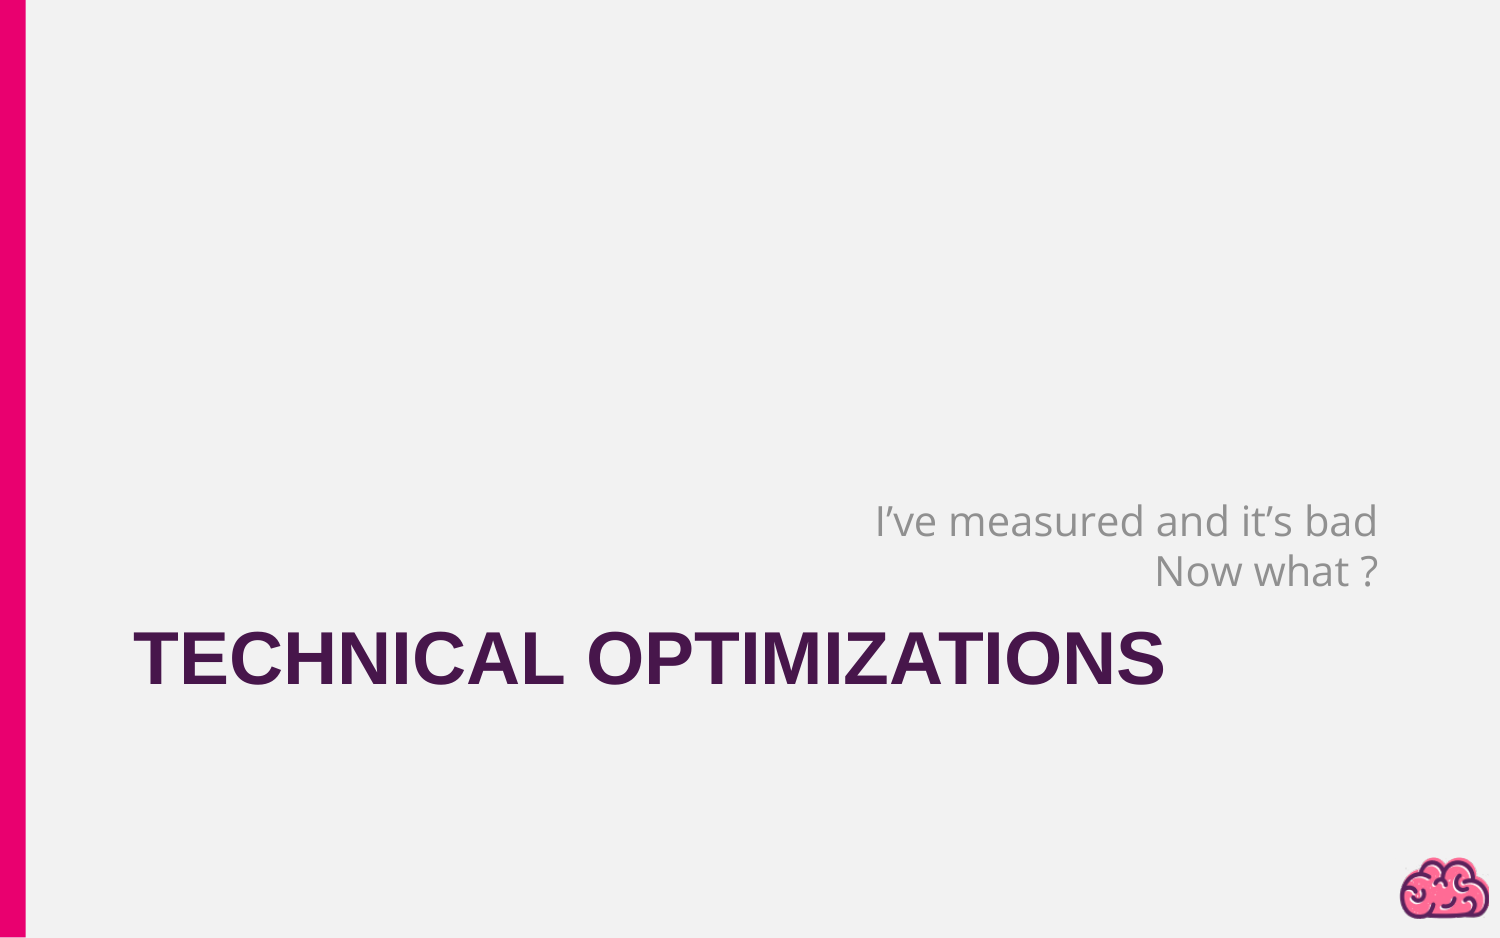

I’ve measured and it’s bad
Now what ?
# Technical optimizations